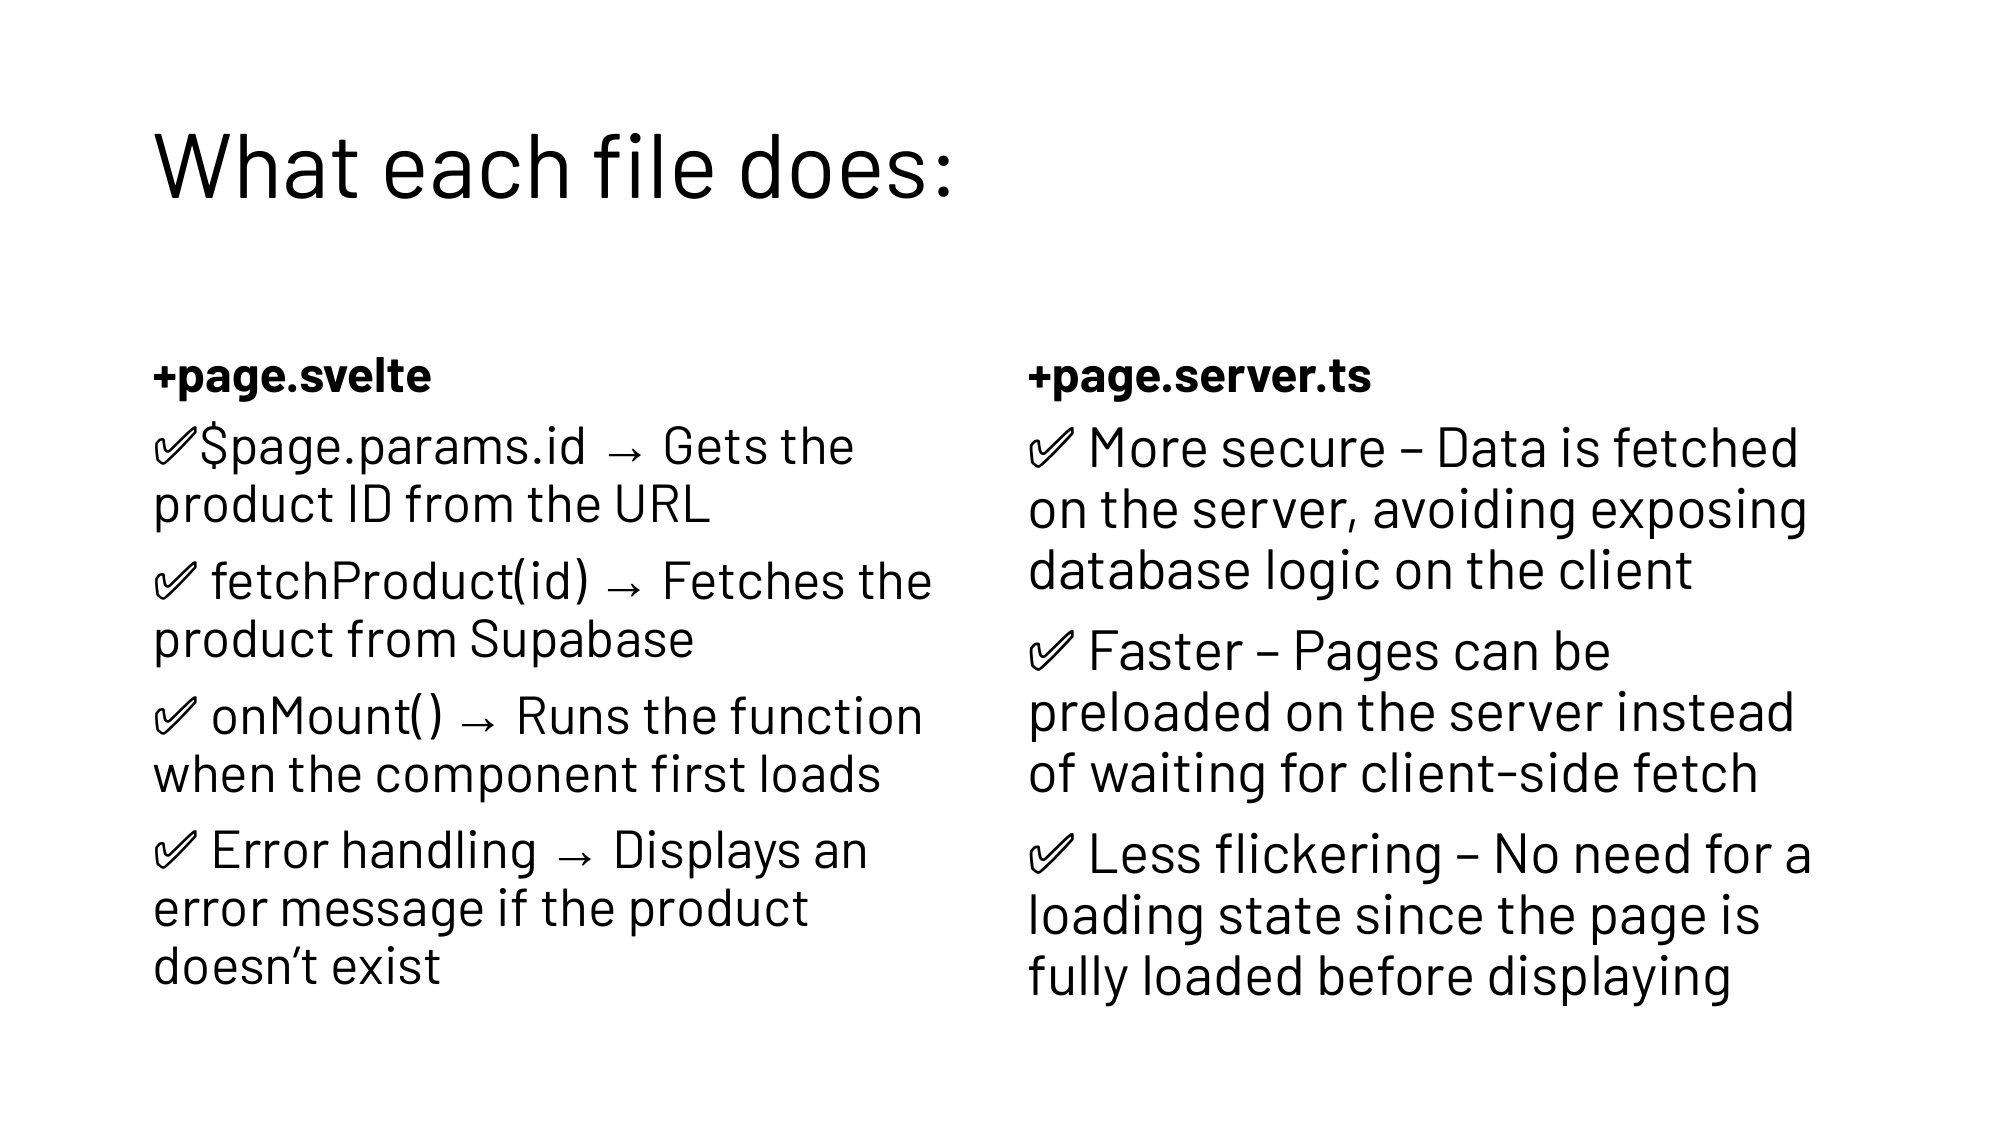

# What each file does:
+page.svelte
+page.server.ts
✅$page.params.id → Gets the product ID from the URL
✅ fetchProduct(id) → Fetches the product from Supabase
✅ onMount() → Runs the function when the component first loads
✅ Error handling → Displays an error message if the product doesn’t exist

✅ More secure – Data is fetched on the server, avoiding exposing database logic on the client
✅ Faster – Pages can be preloaded on the server instead of waiting for client-side fetch
✅ Less flickering – No need for a loading state since the page is fully loaded before displaying